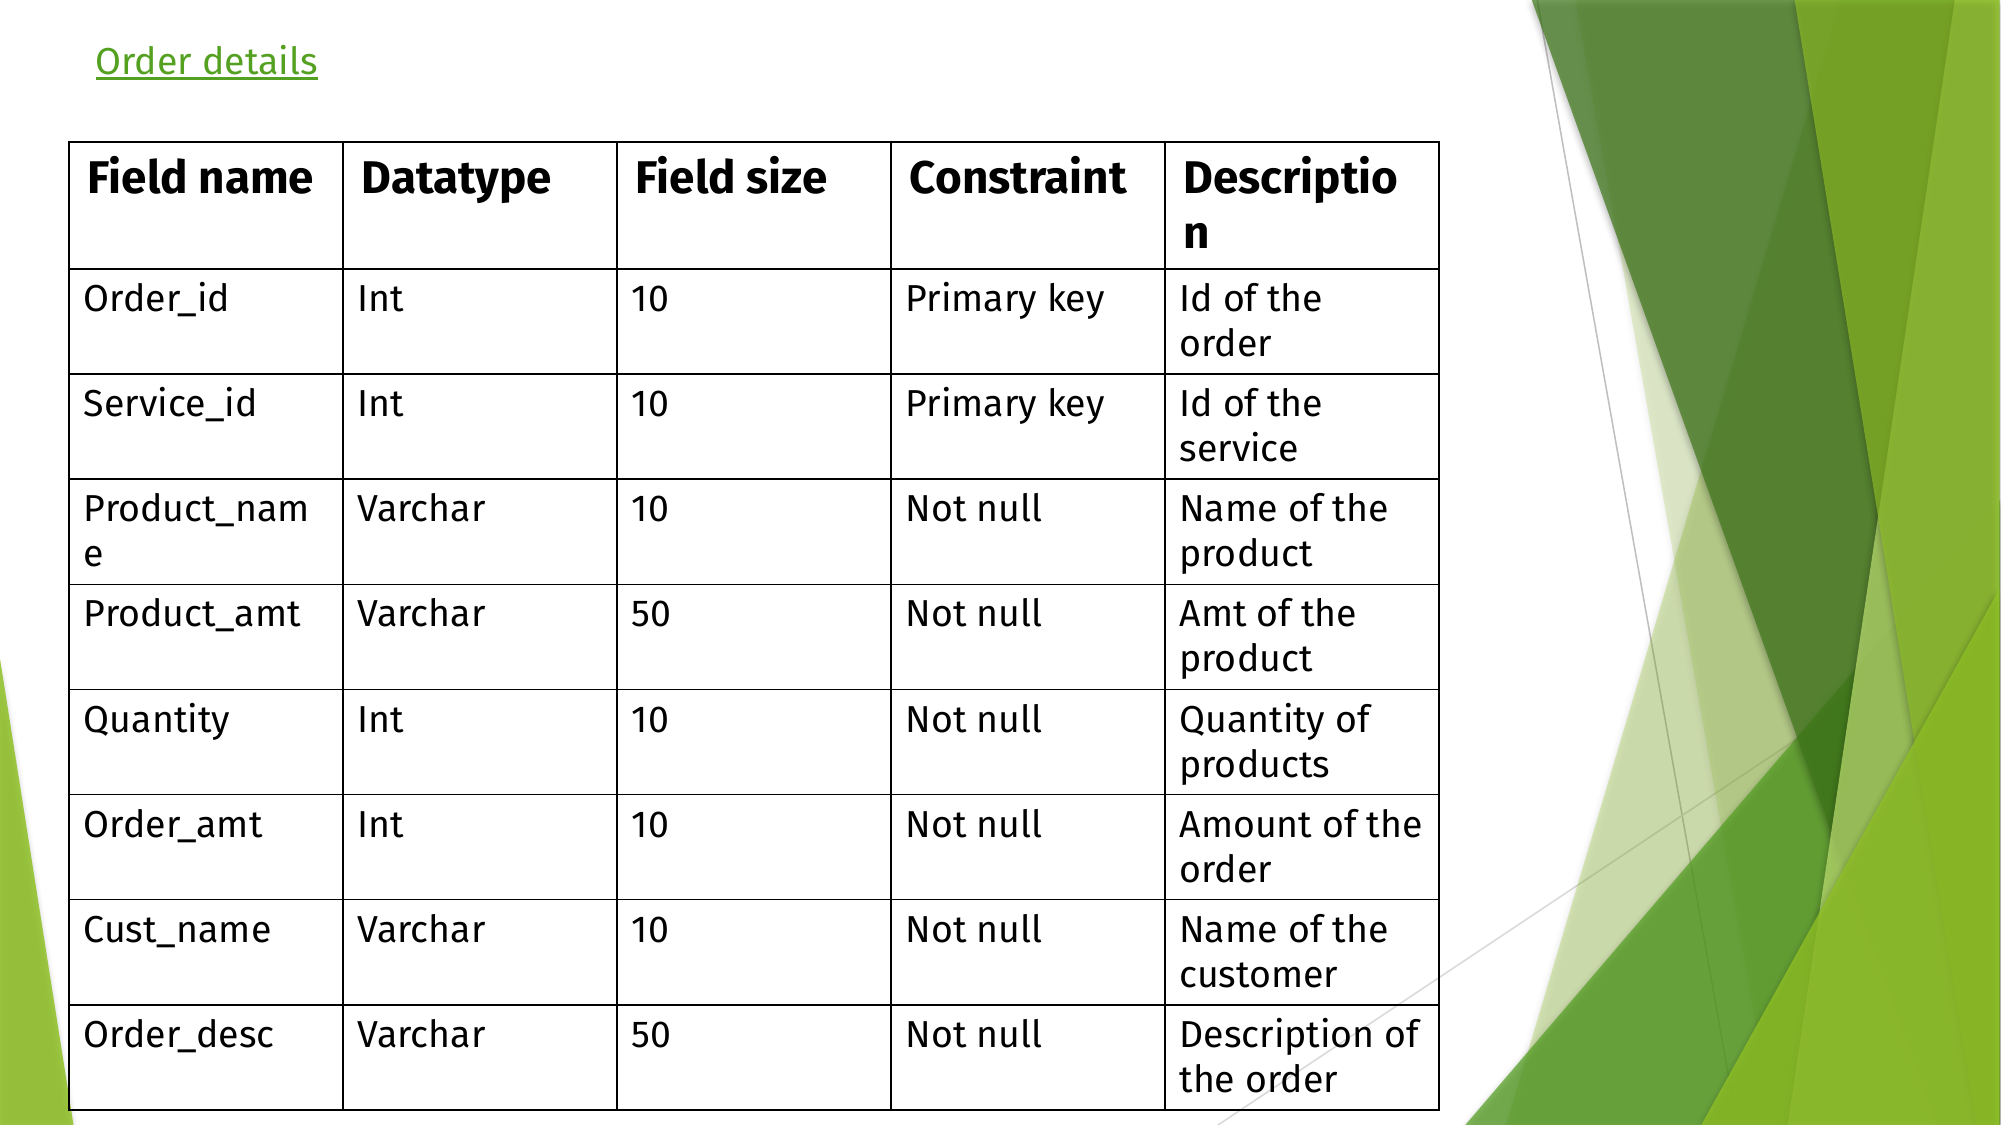

Order details
| Field name | Datatype | Field size | Constraint | Description |
| --- | --- | --- | --- | --- |
| Order\_id | Int | 10 | Primary key | Id of the order |
| Service\_id | Int | 10 | Primary key | Id of the service |
| Product\_name | Varchar | 10 | Not null | Name of the product |
| Product\_amt | Varchar | 50 | Not null | Amt of the product |
| Quantity | Int | 10 | Not null | Quantity of products |
| Order\_amt | Int | 10 | Not null | Amount of the order |
| Cust\_name | Varchar | 10 | Not null | Name of the customer |
| Order\_desc | Varchar | 50 | Not null | Description of the order |